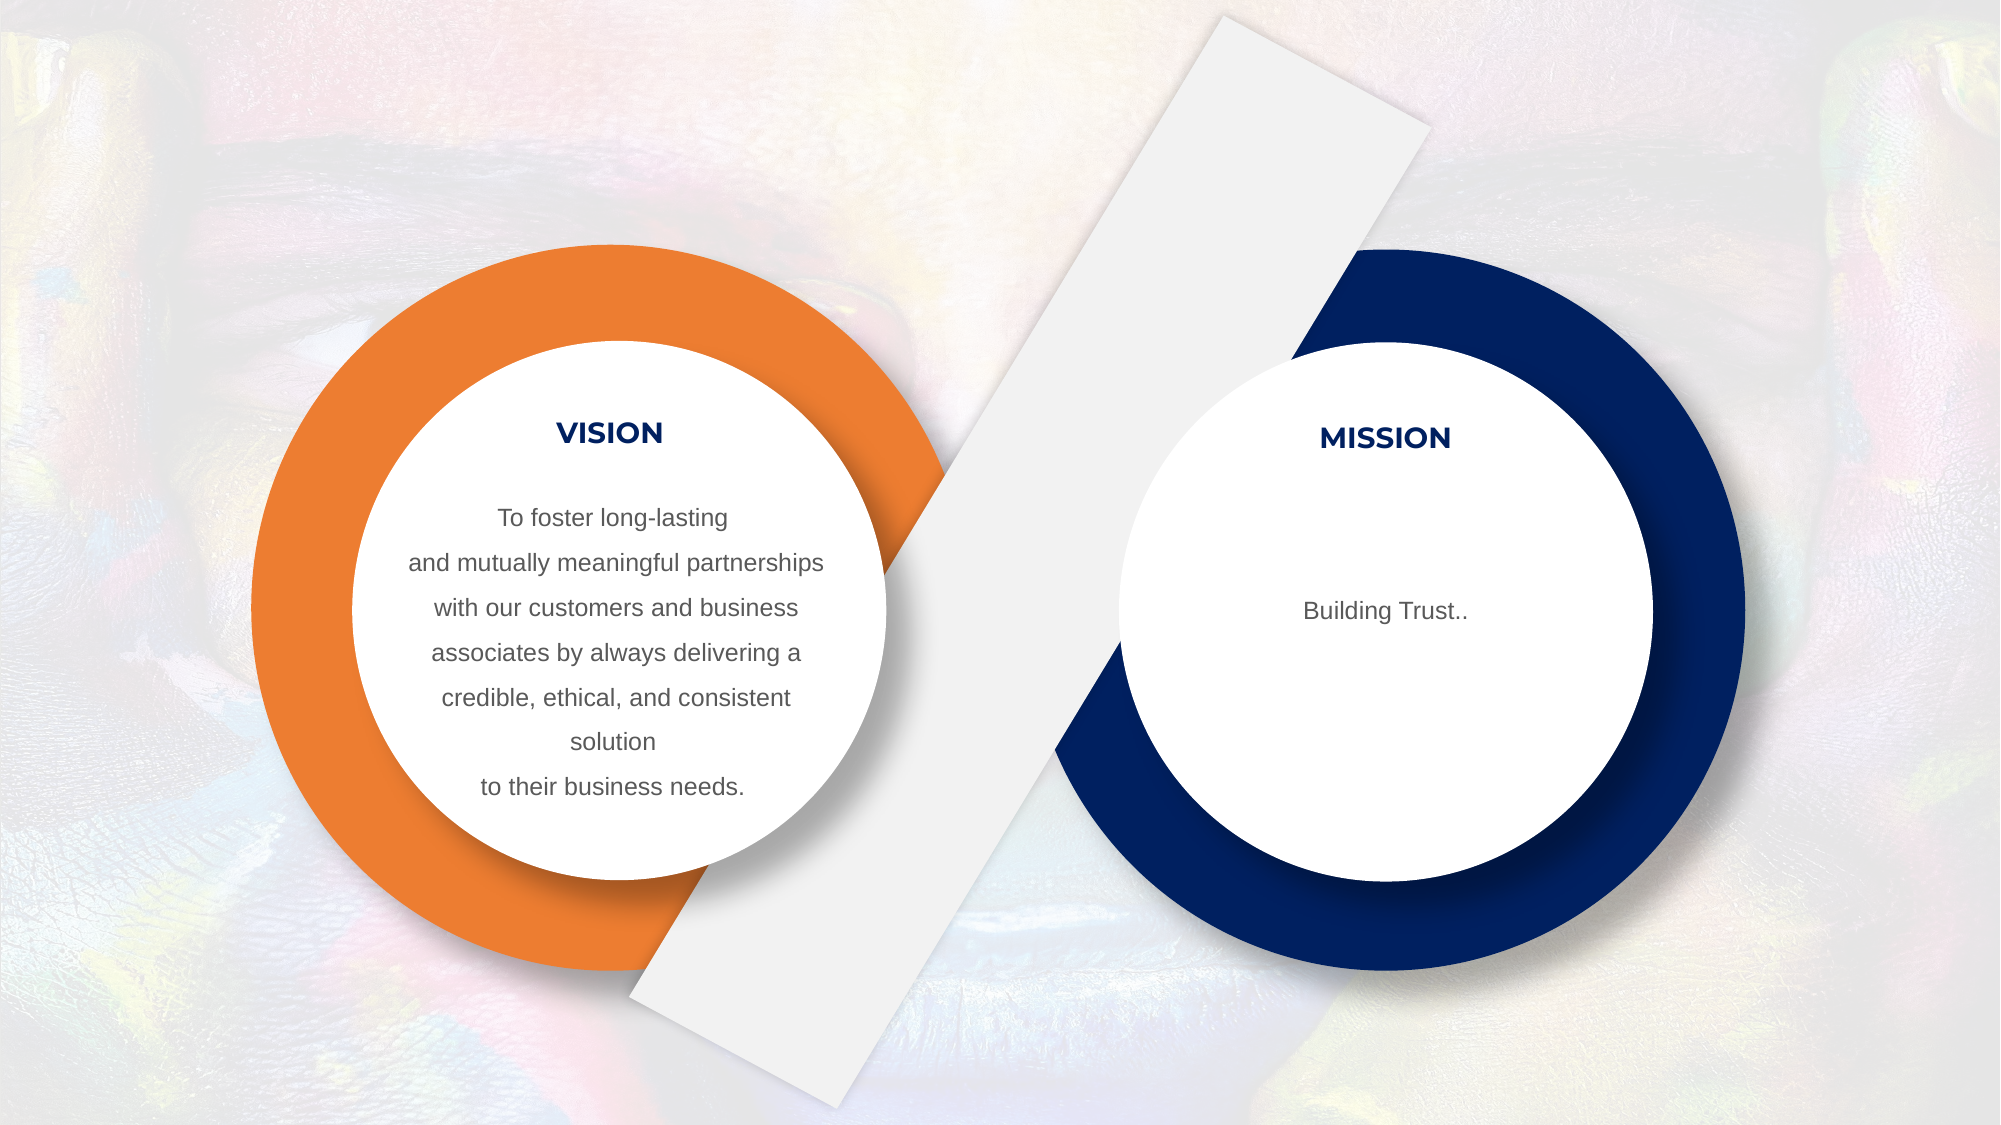

VISION
MISSION
To foster long-lasting
and mutually meaningful partnerships with our customers and business associates by always delivering a credible, ethical, and consistent solution
to their business needs.
Building Trust..